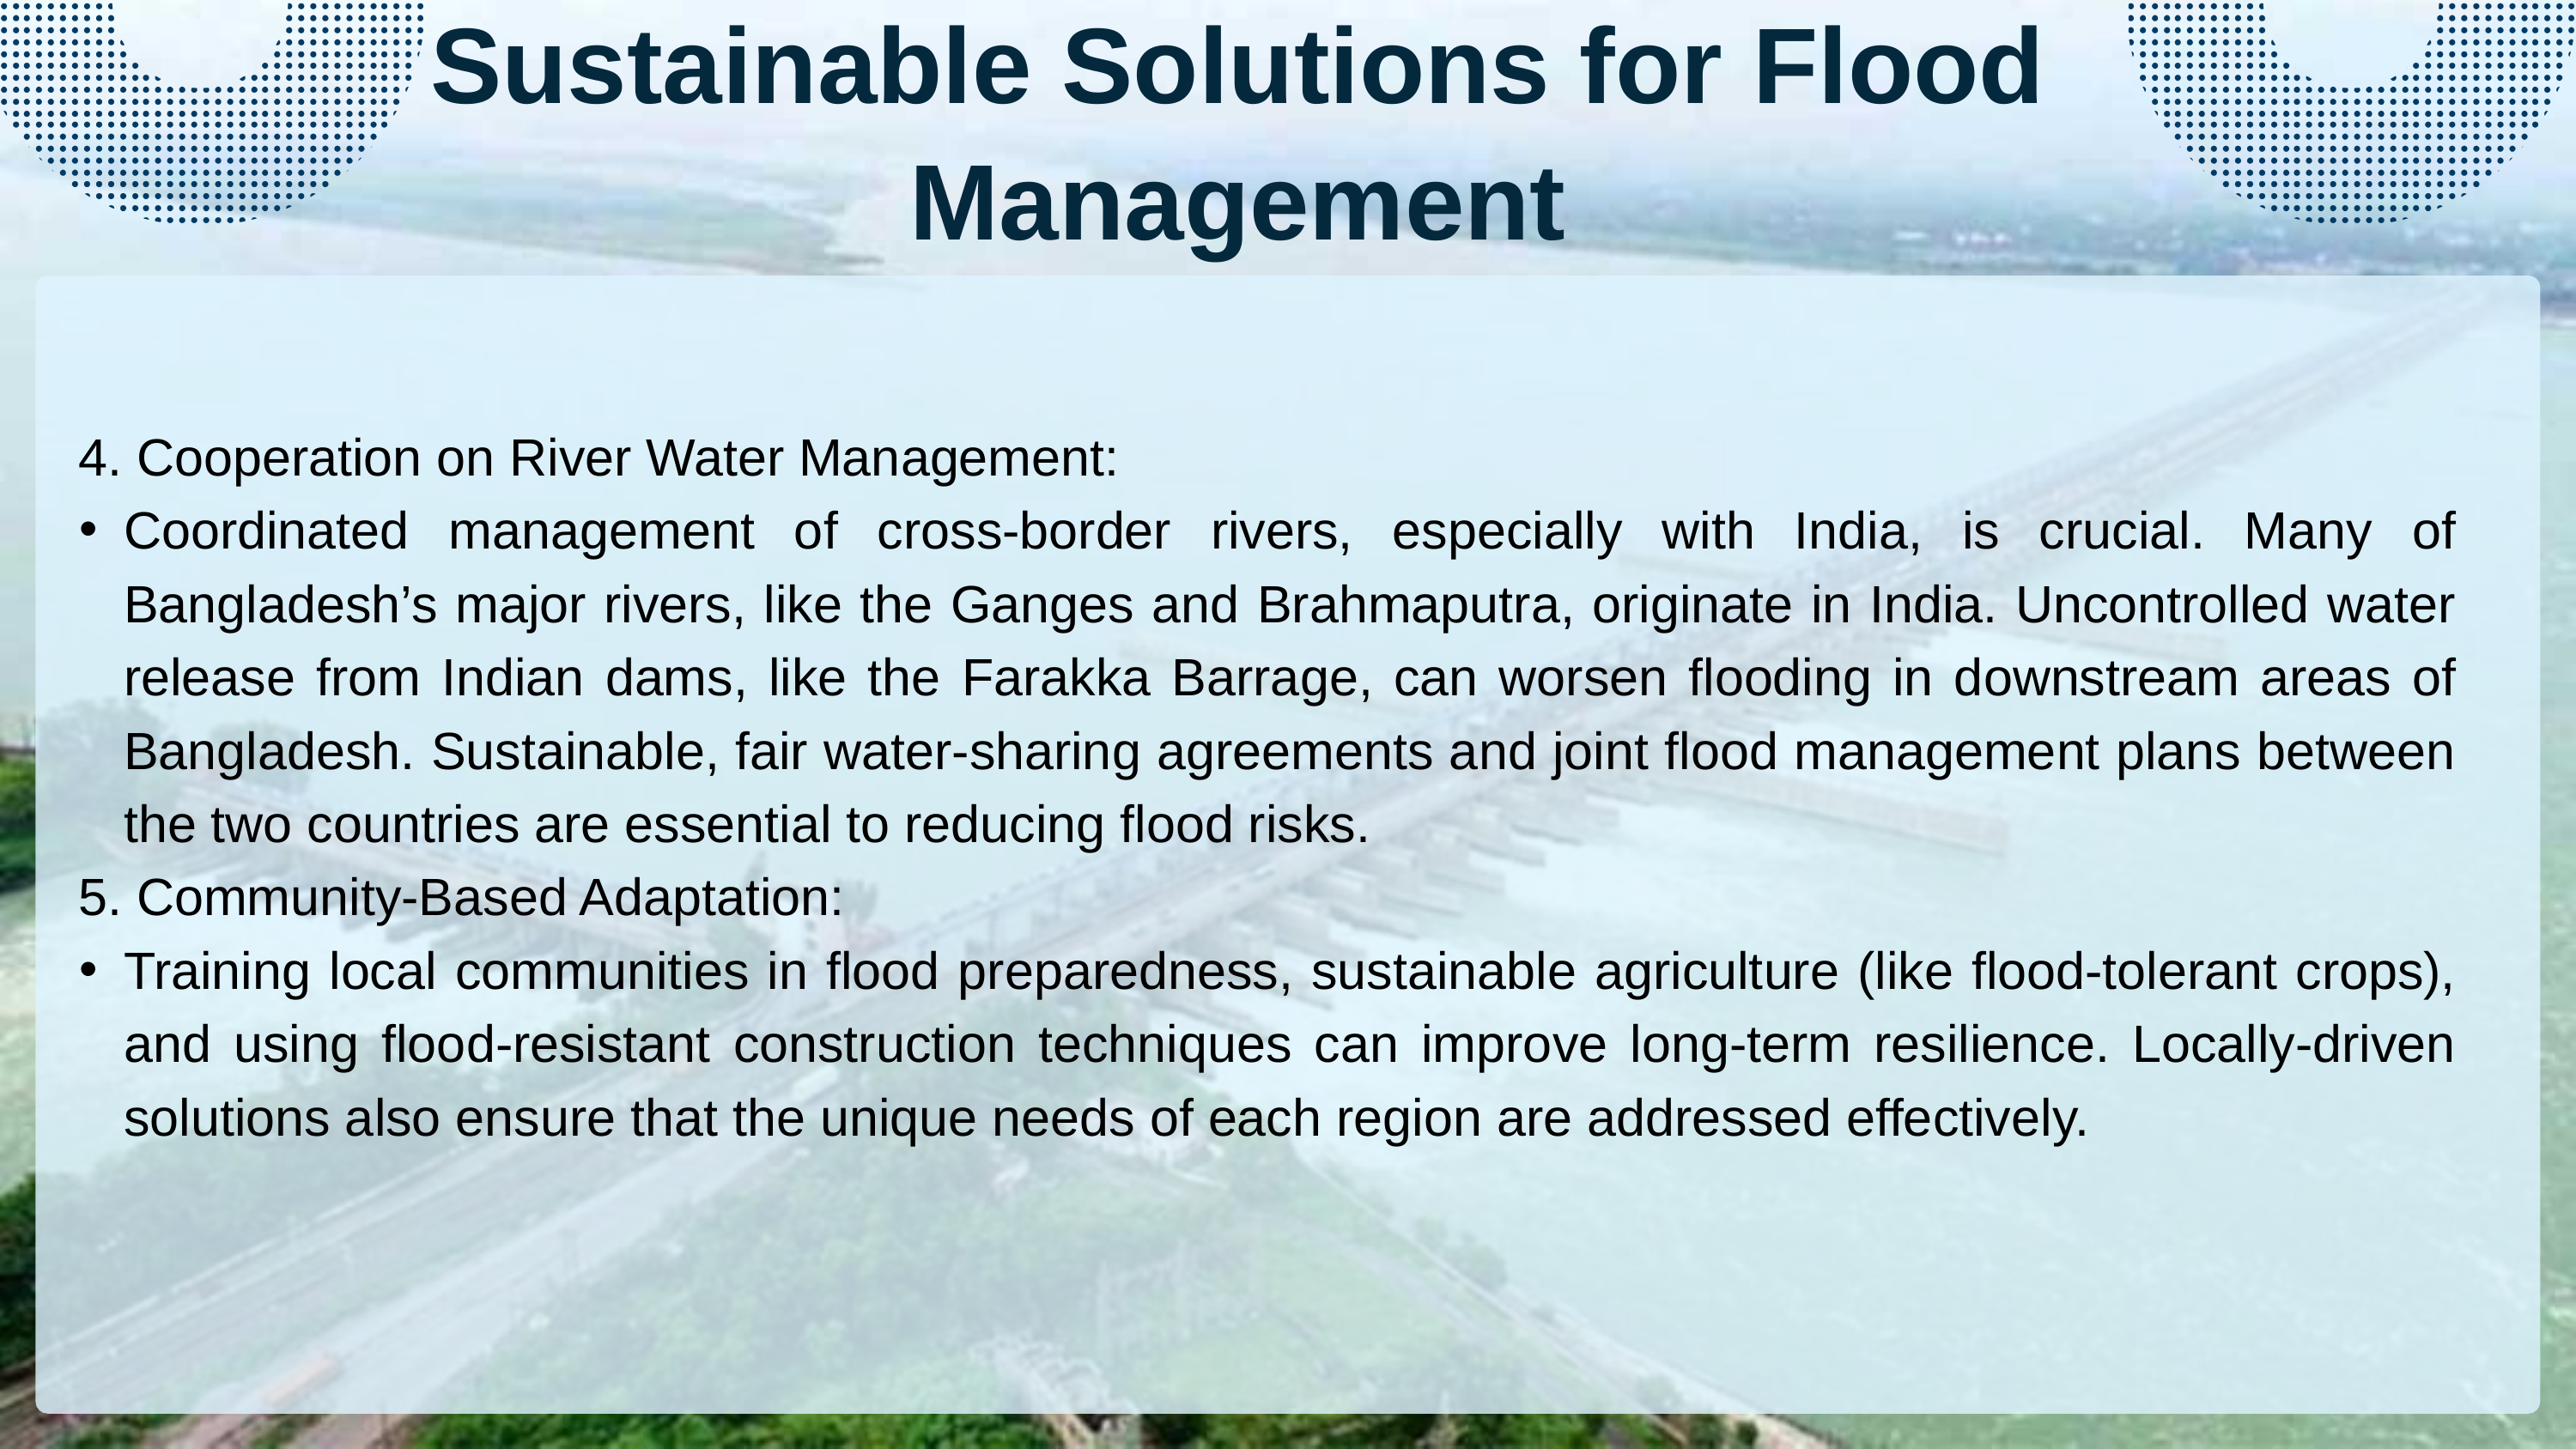

Sustainable Solutions for Flood Management

   4. Cooperation on River Water Management:
Coordinated management of cross-border rivers, especially with India, is crucial. Many of Bangladesh’s major rivers, like the Ganges and Brahmaputra, originate in India. Uncontrolled water release from Indian dams, like the Farakka Barrage, can worsen flooding in downstream areas of Bangladesh. Sustainable, fair water-sharing agreements and joint flood management plans between the two countries are essential to reducing flood risks.
   5. Community-Based Adaptation:
Training local communities in flood preparedness, sustainable agriculture (like flood-tolerant crops), and using flood-resistant construction techniques can improve long-term resilience. Locally-driven solutions also ensure that the unique needs of each region are addressed effectively.